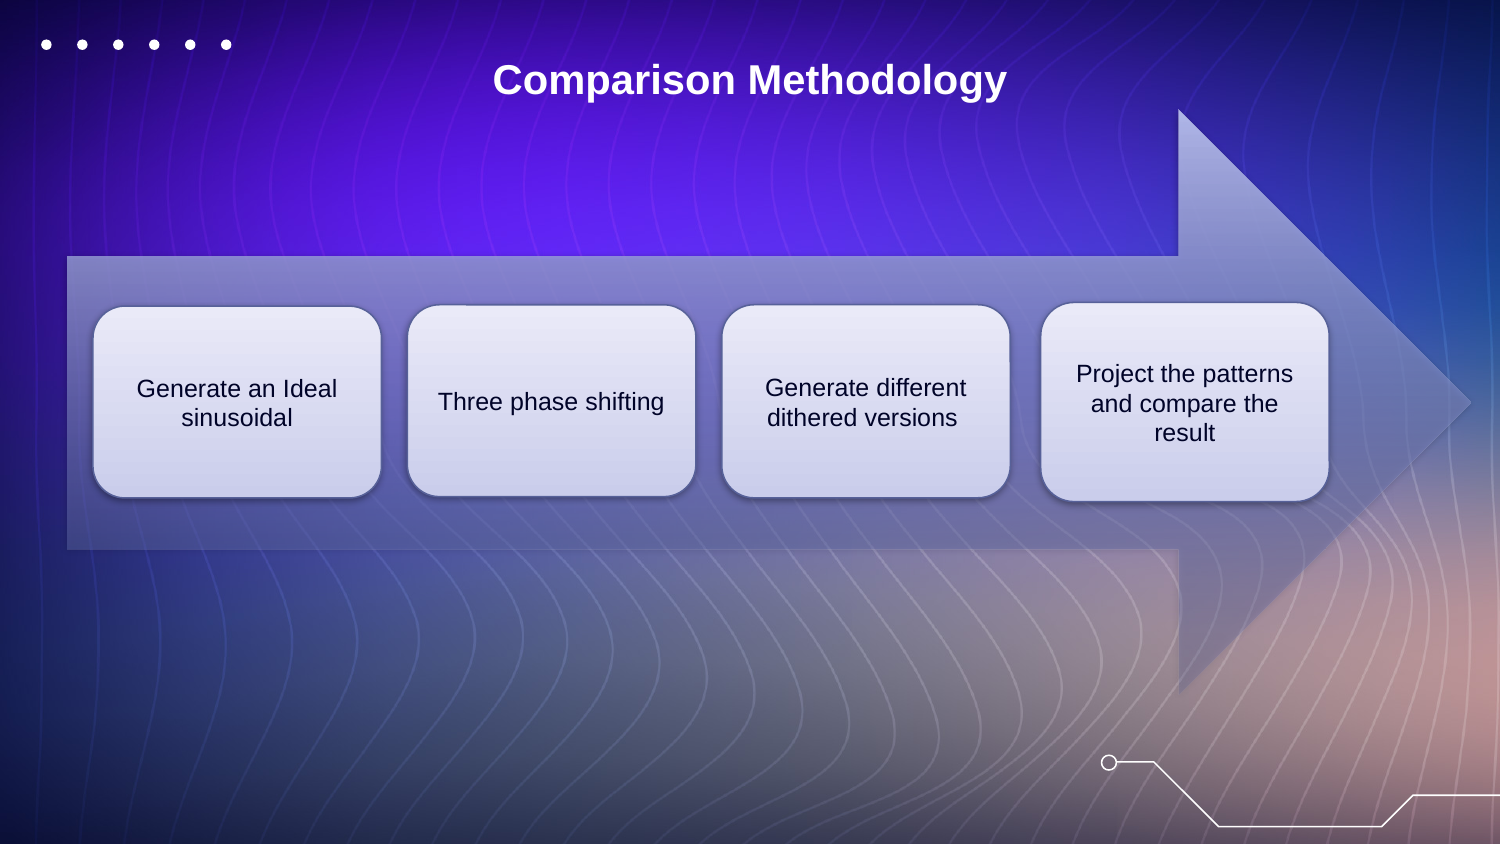

# Comparison Methodology

Project the patterns and compare the result
Three phase shifting
Generate different dithered versions
Generate an Ideal sinusoidal